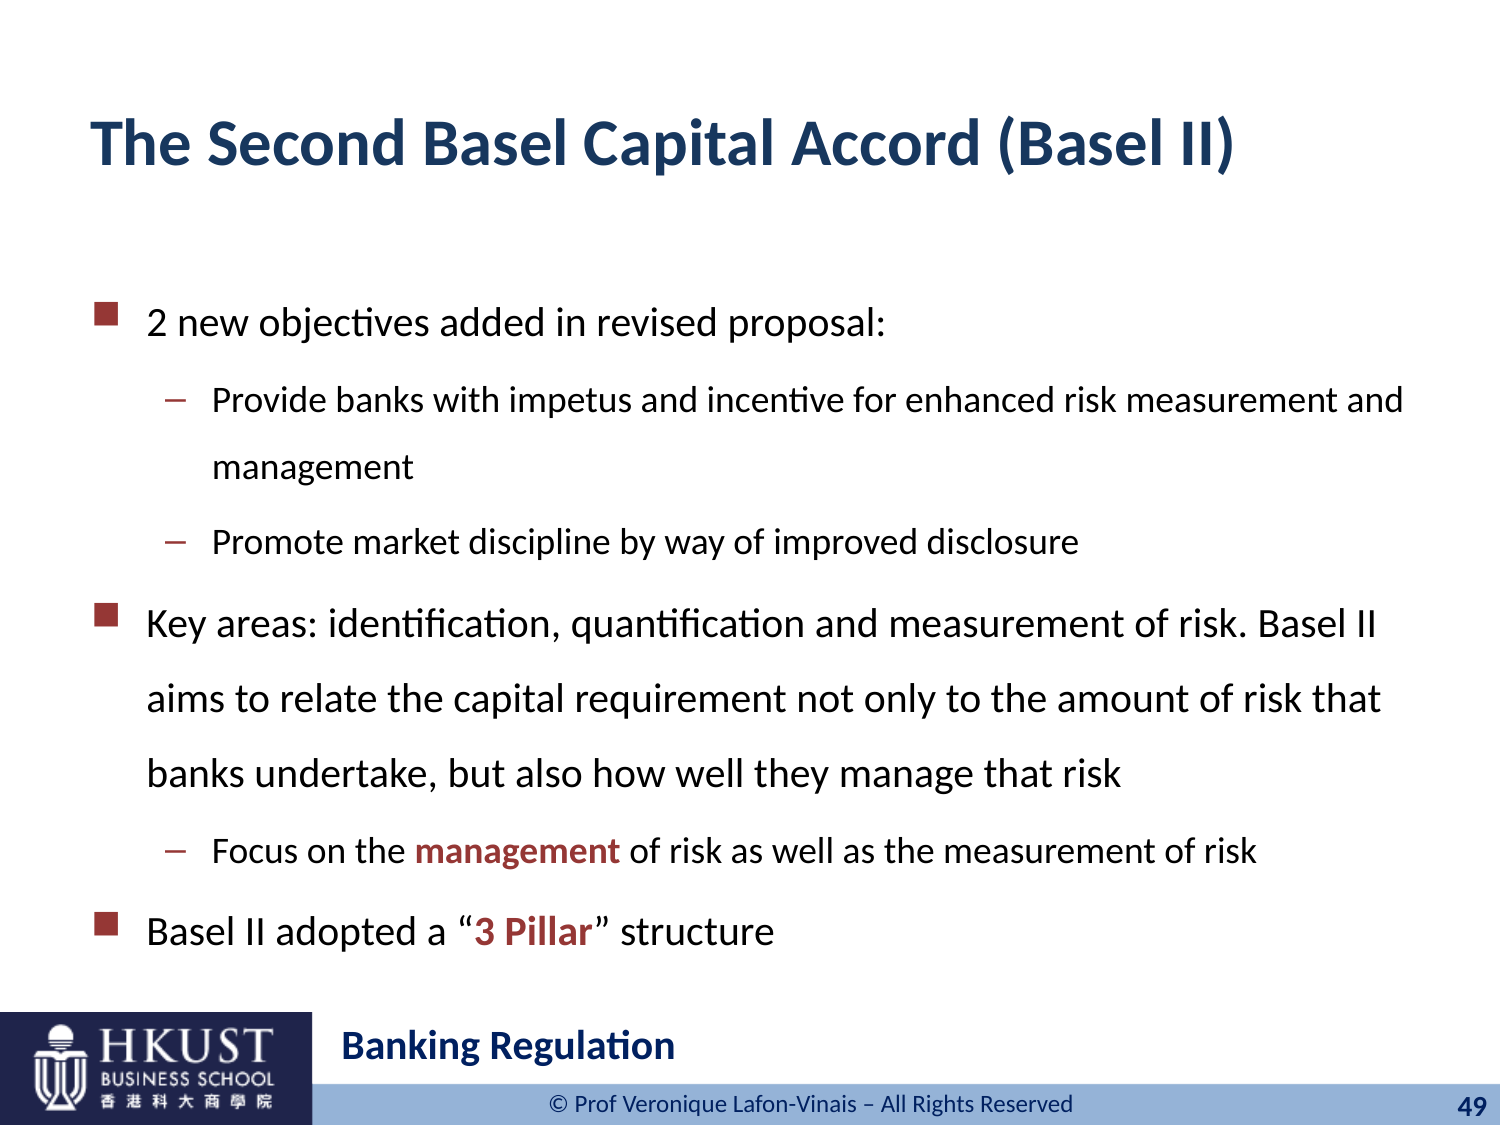

# The Second Basel Capital Accord (Basel II)
2 new objectives added in revised proposal:
Provide banks with impetus and incentive for enhanced risk measurement and management
Promote market discipline by way of improved disclosure
Key areas: identification, quantification and measurement of risk. Basel II aims to relate the capital requirement not only to the amount of risk that banks undertake, but also how well they manage that risk
Focus on the management of risk as well as the measurement of risk
Basel II adopted a “3 Pillar” structure
Banking Regulation
49